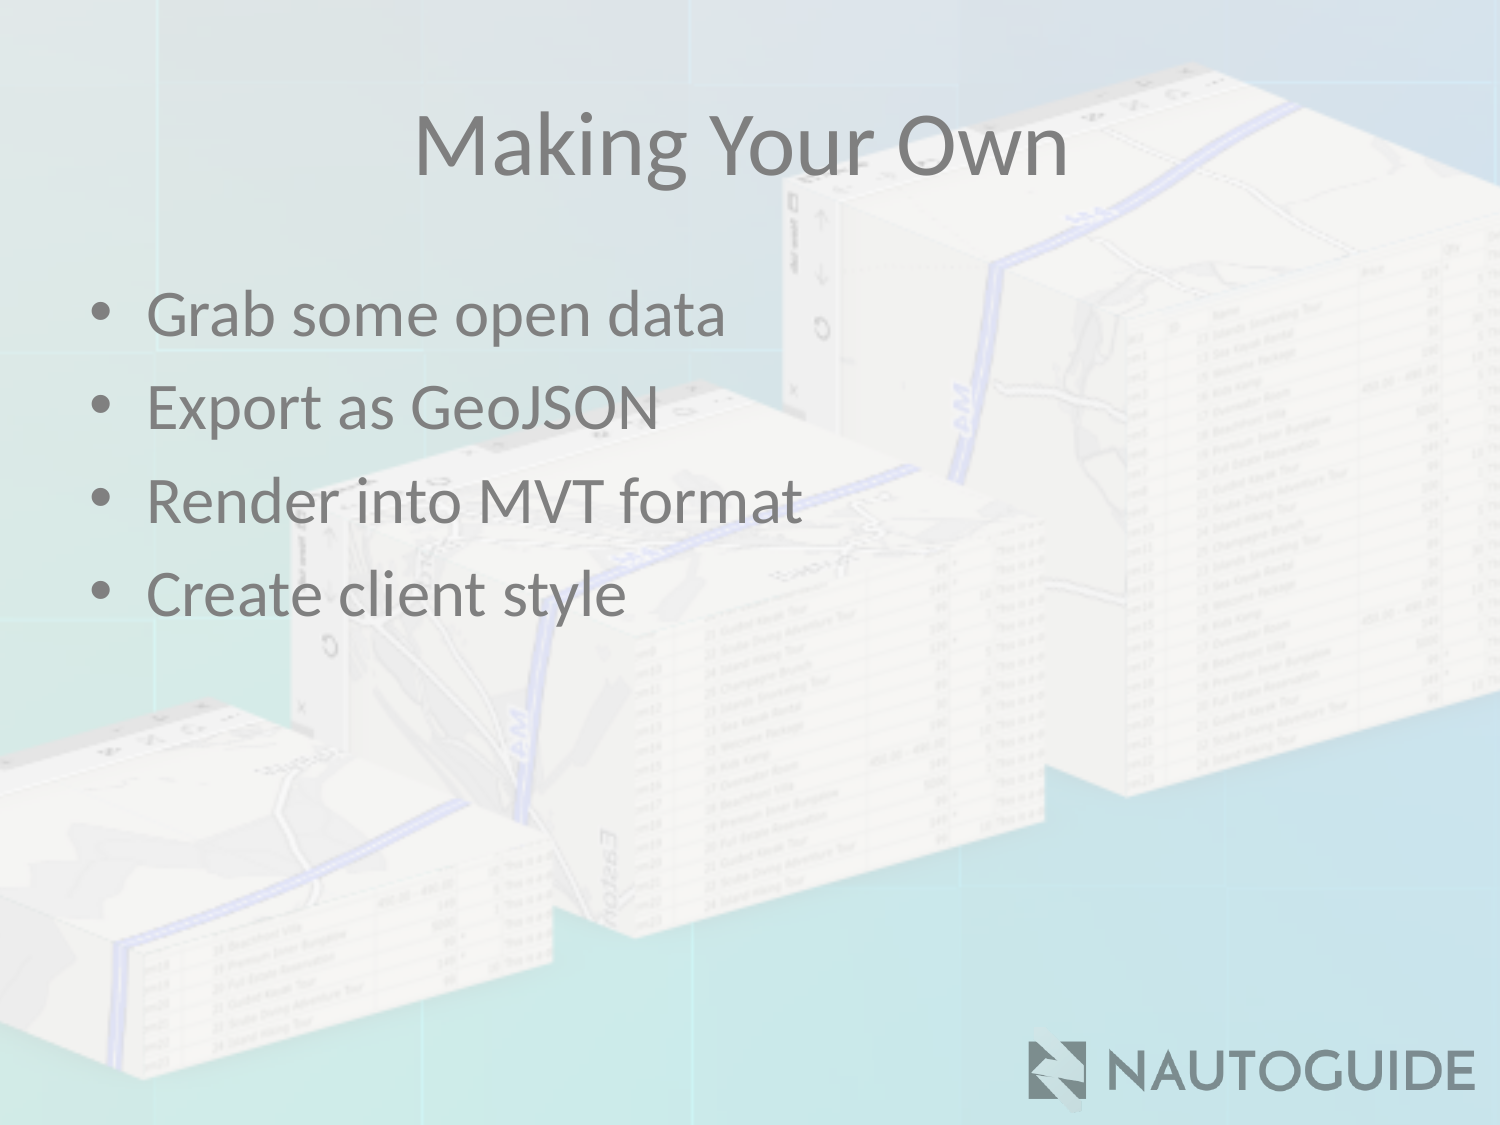

# Making Your Own
Grab some open data
Export as GeoJSON
Render into MVT format
Create client style